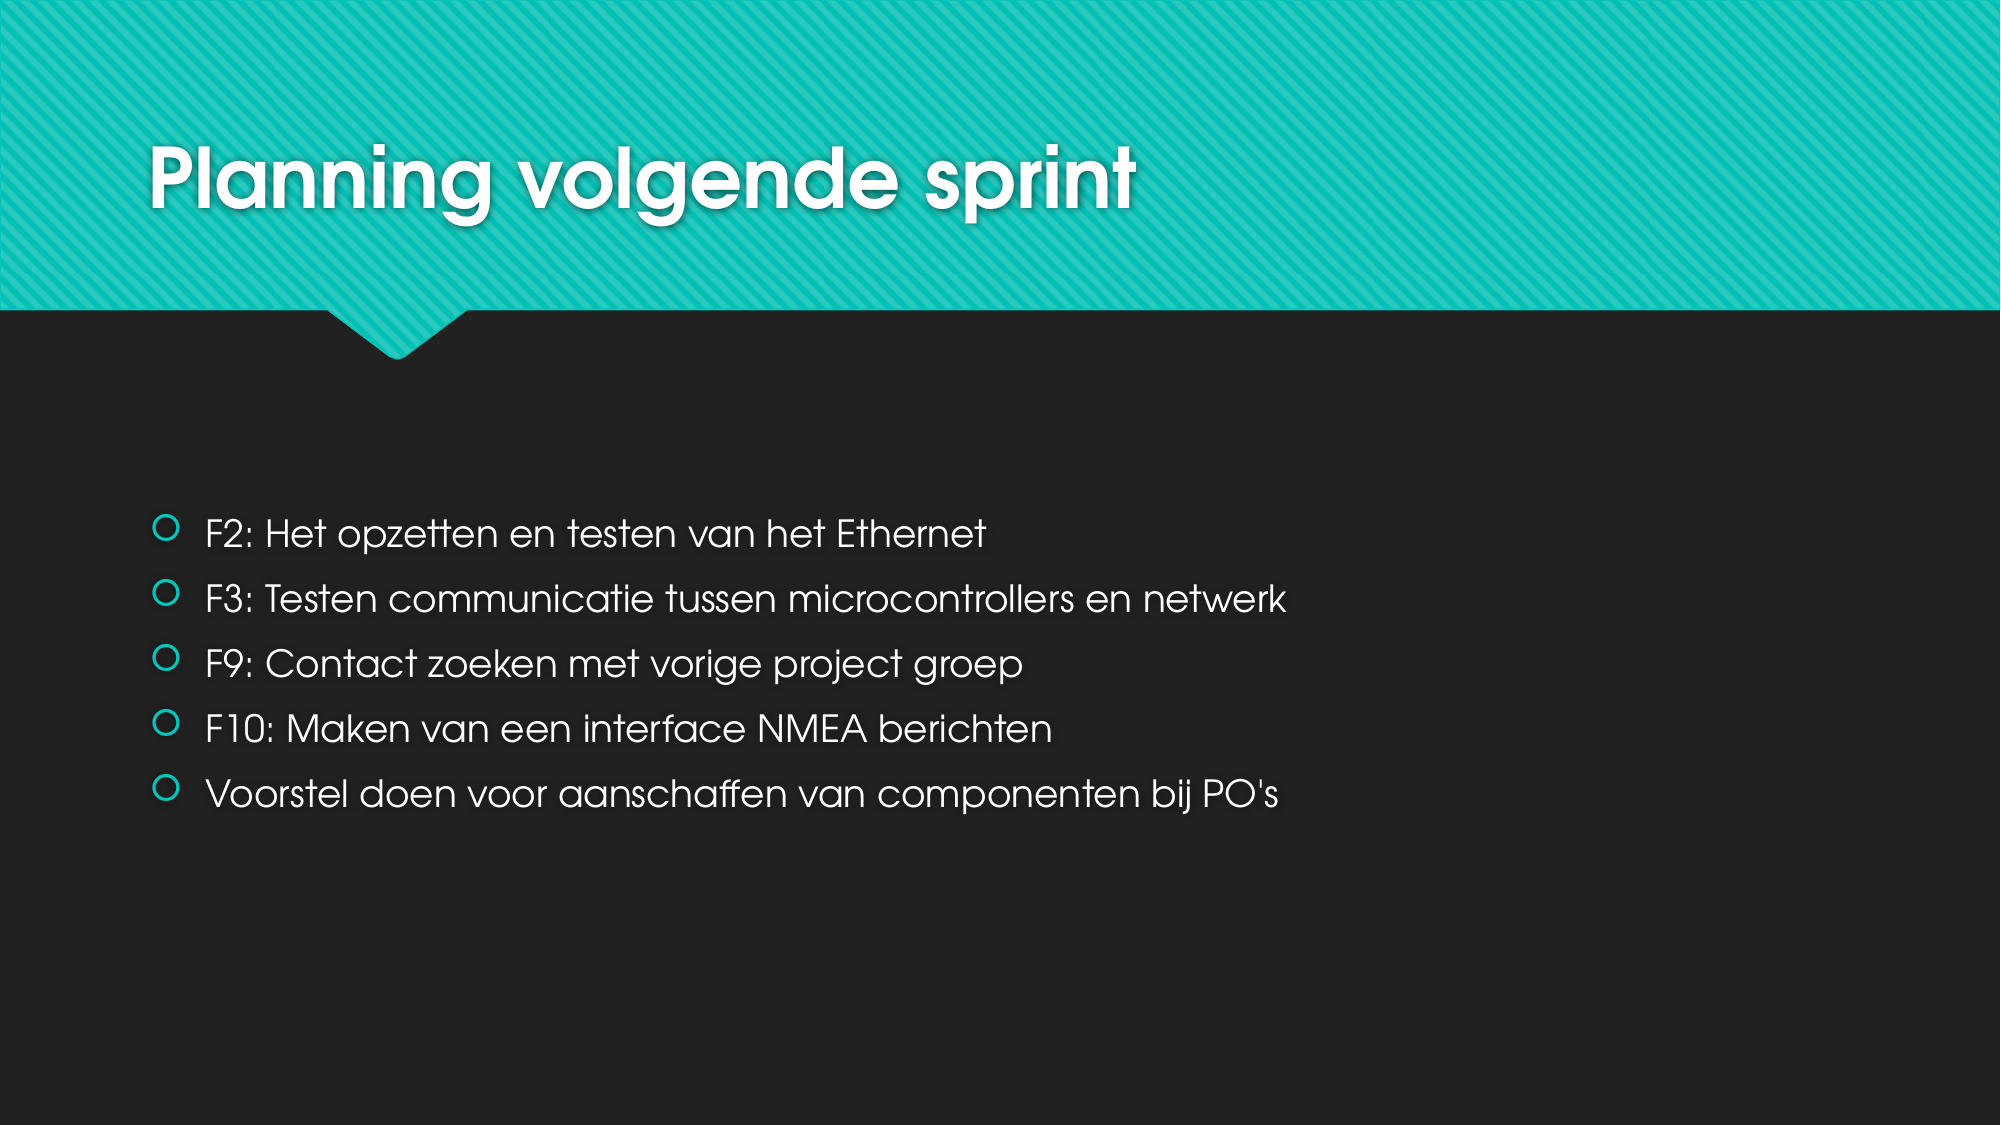

# Planning volgende sprint
F2: Het opzetten en testen van het Ethernet
F3: Testen communicatie tussen microcontrollers en netwerk
F9: Contact zoeken met vorige project groep
F10: Maken van een interface NMEA berichten
Voorstel doen voor aanschaffen van componenten bij PO's